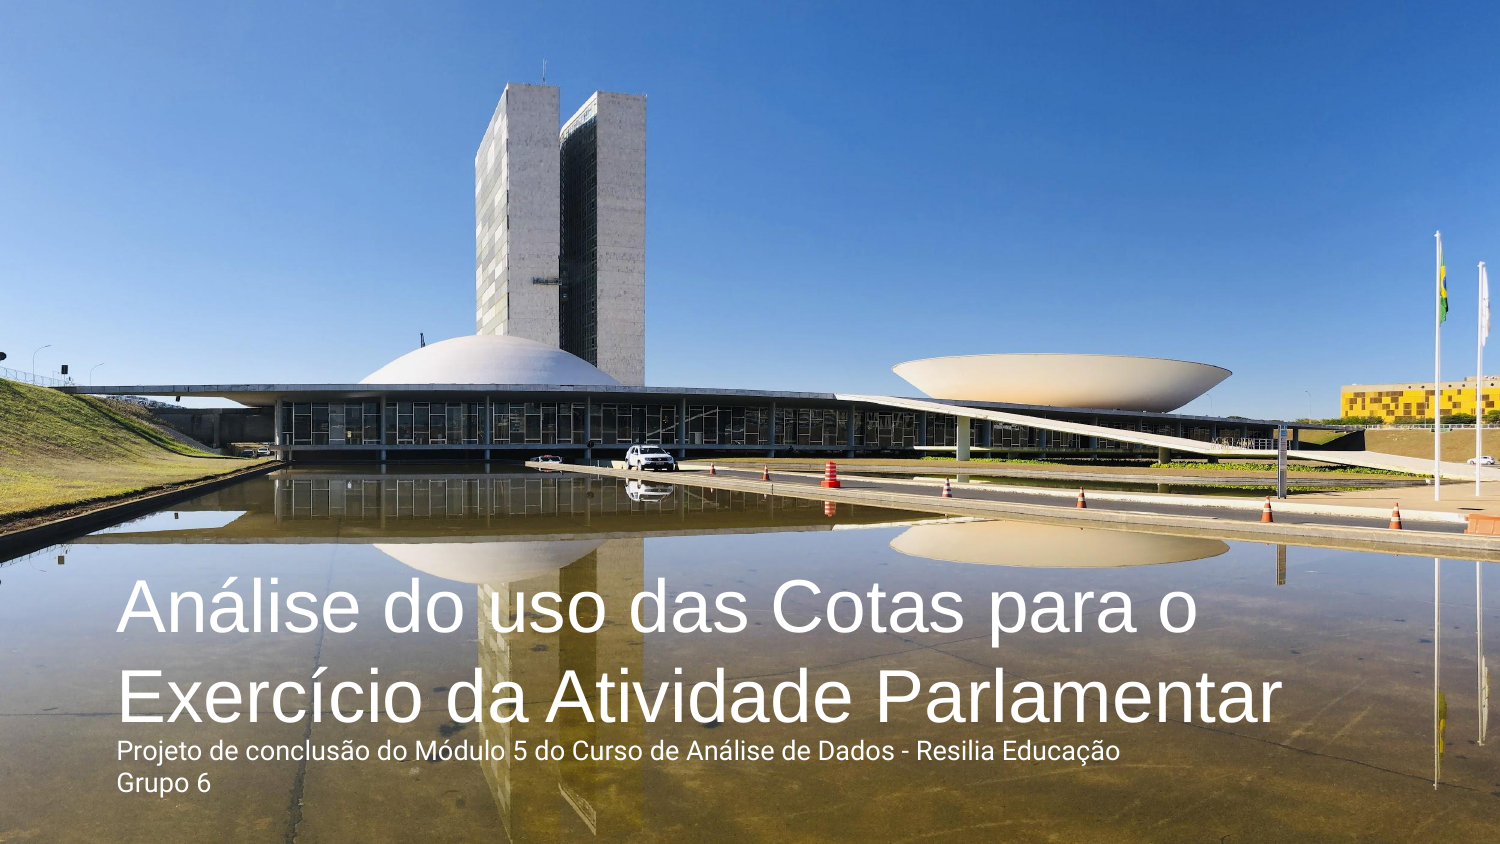

# Análise do uso das Cotas para o Exercício da Atividade Parlamentar

Projeto de conclusão do Módulo 5 do Curso de Análise de Dados - Resilia Educação
Grupo 6